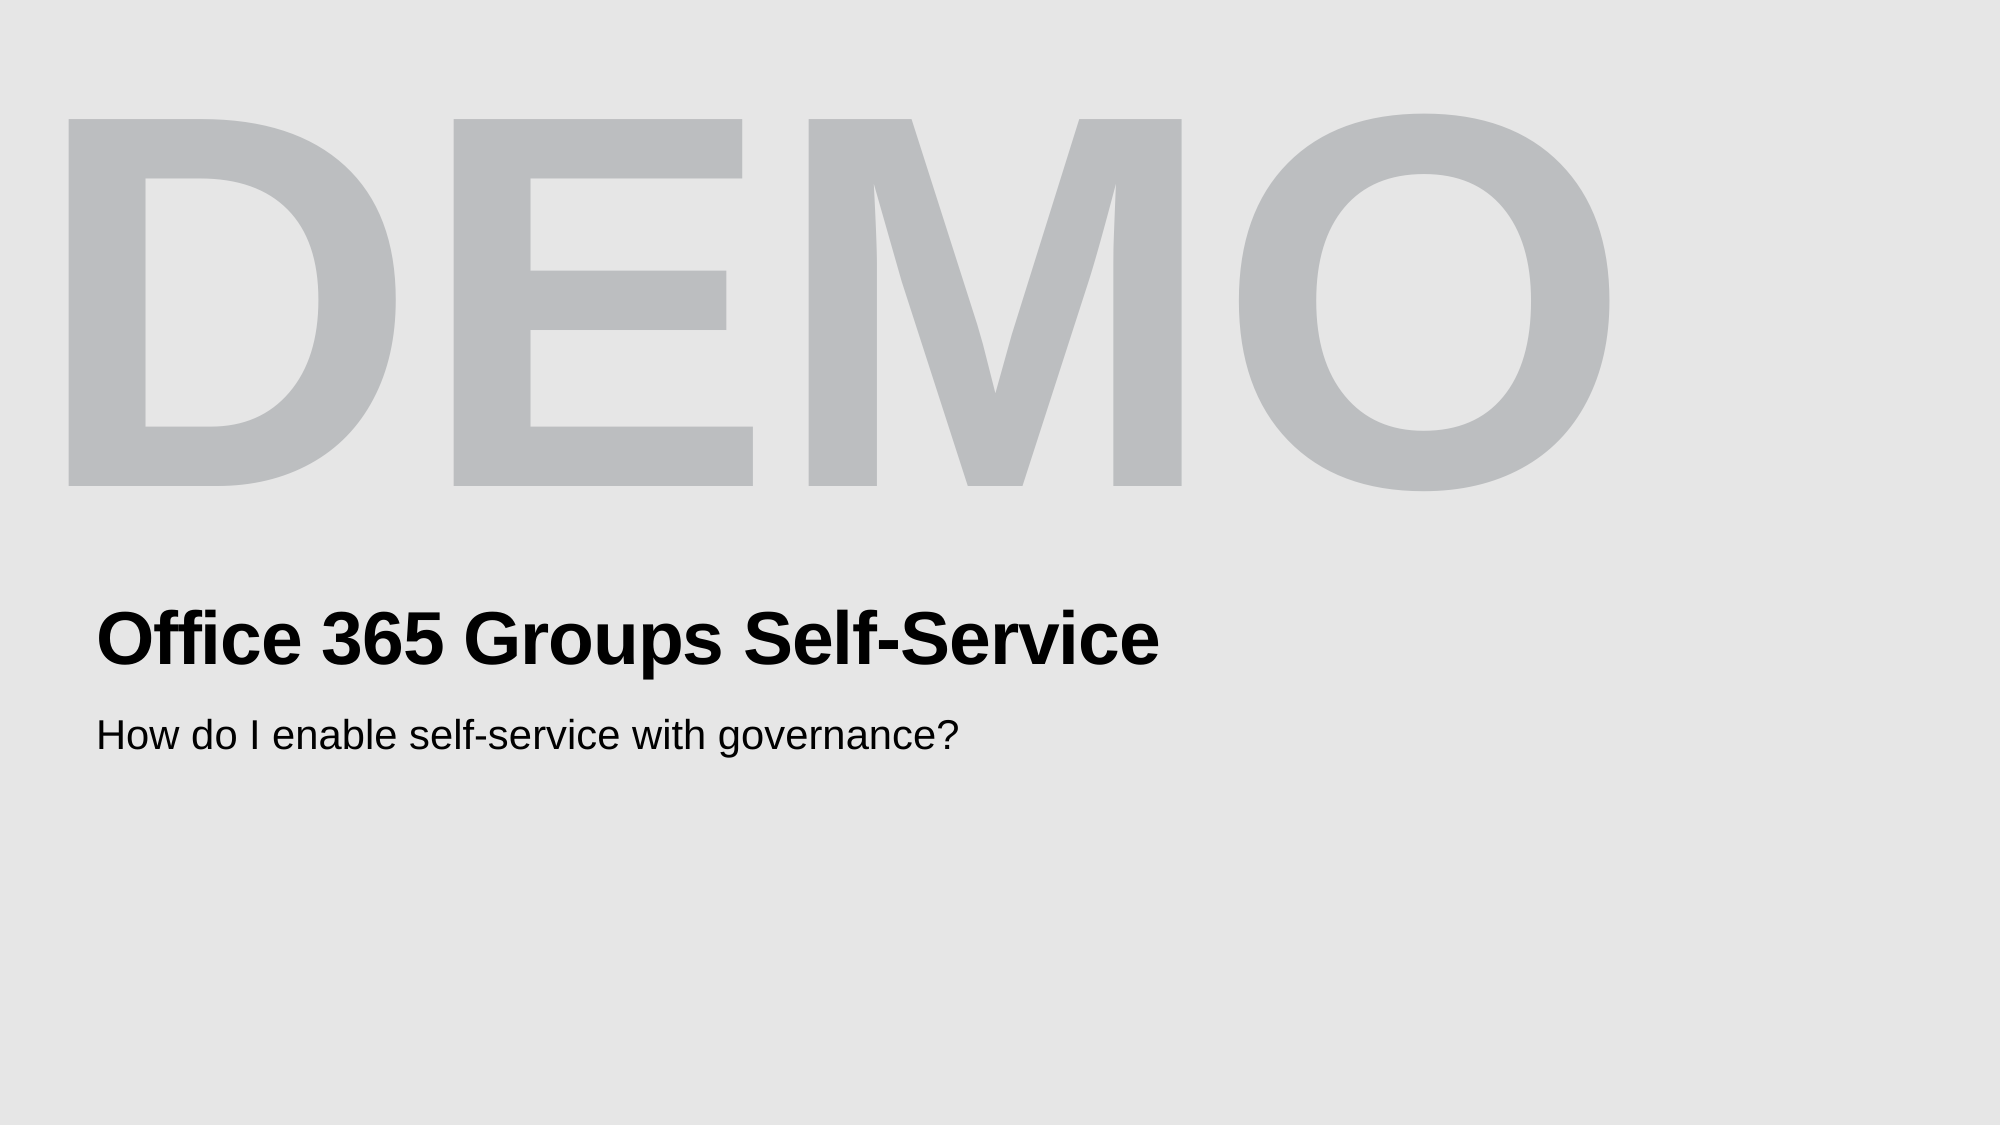

# Office 365 Groups Self-Service
How do I enable self-service with governance?